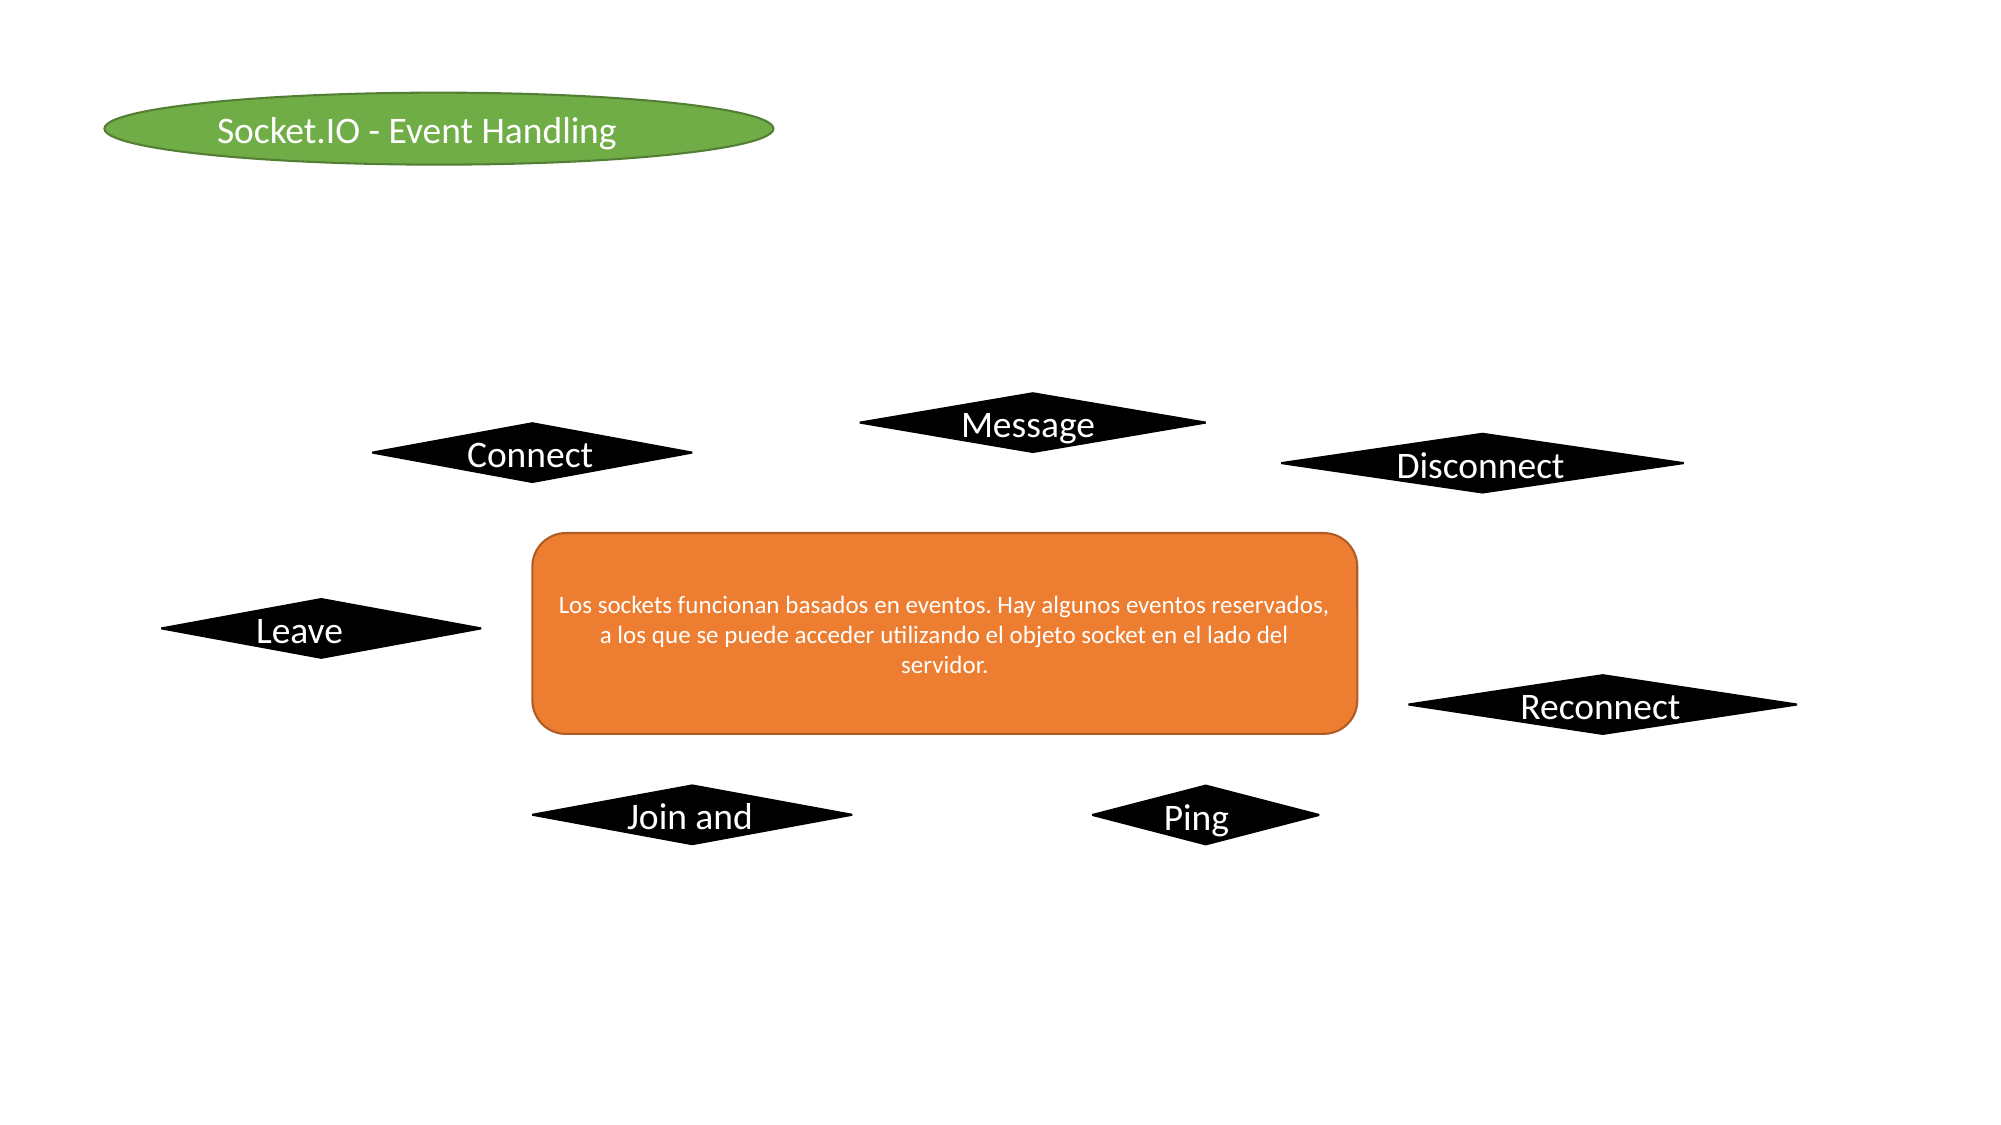

Socket.IO - Event Handling

Message
Connect
Disconnect
Los sockets funcionan basados en eventos. Hay algunos eventos reservados, a los que se puede acceder utilizando el objeto socket en el lado del servidor.
Leave
Reconnect
Join and
Ping